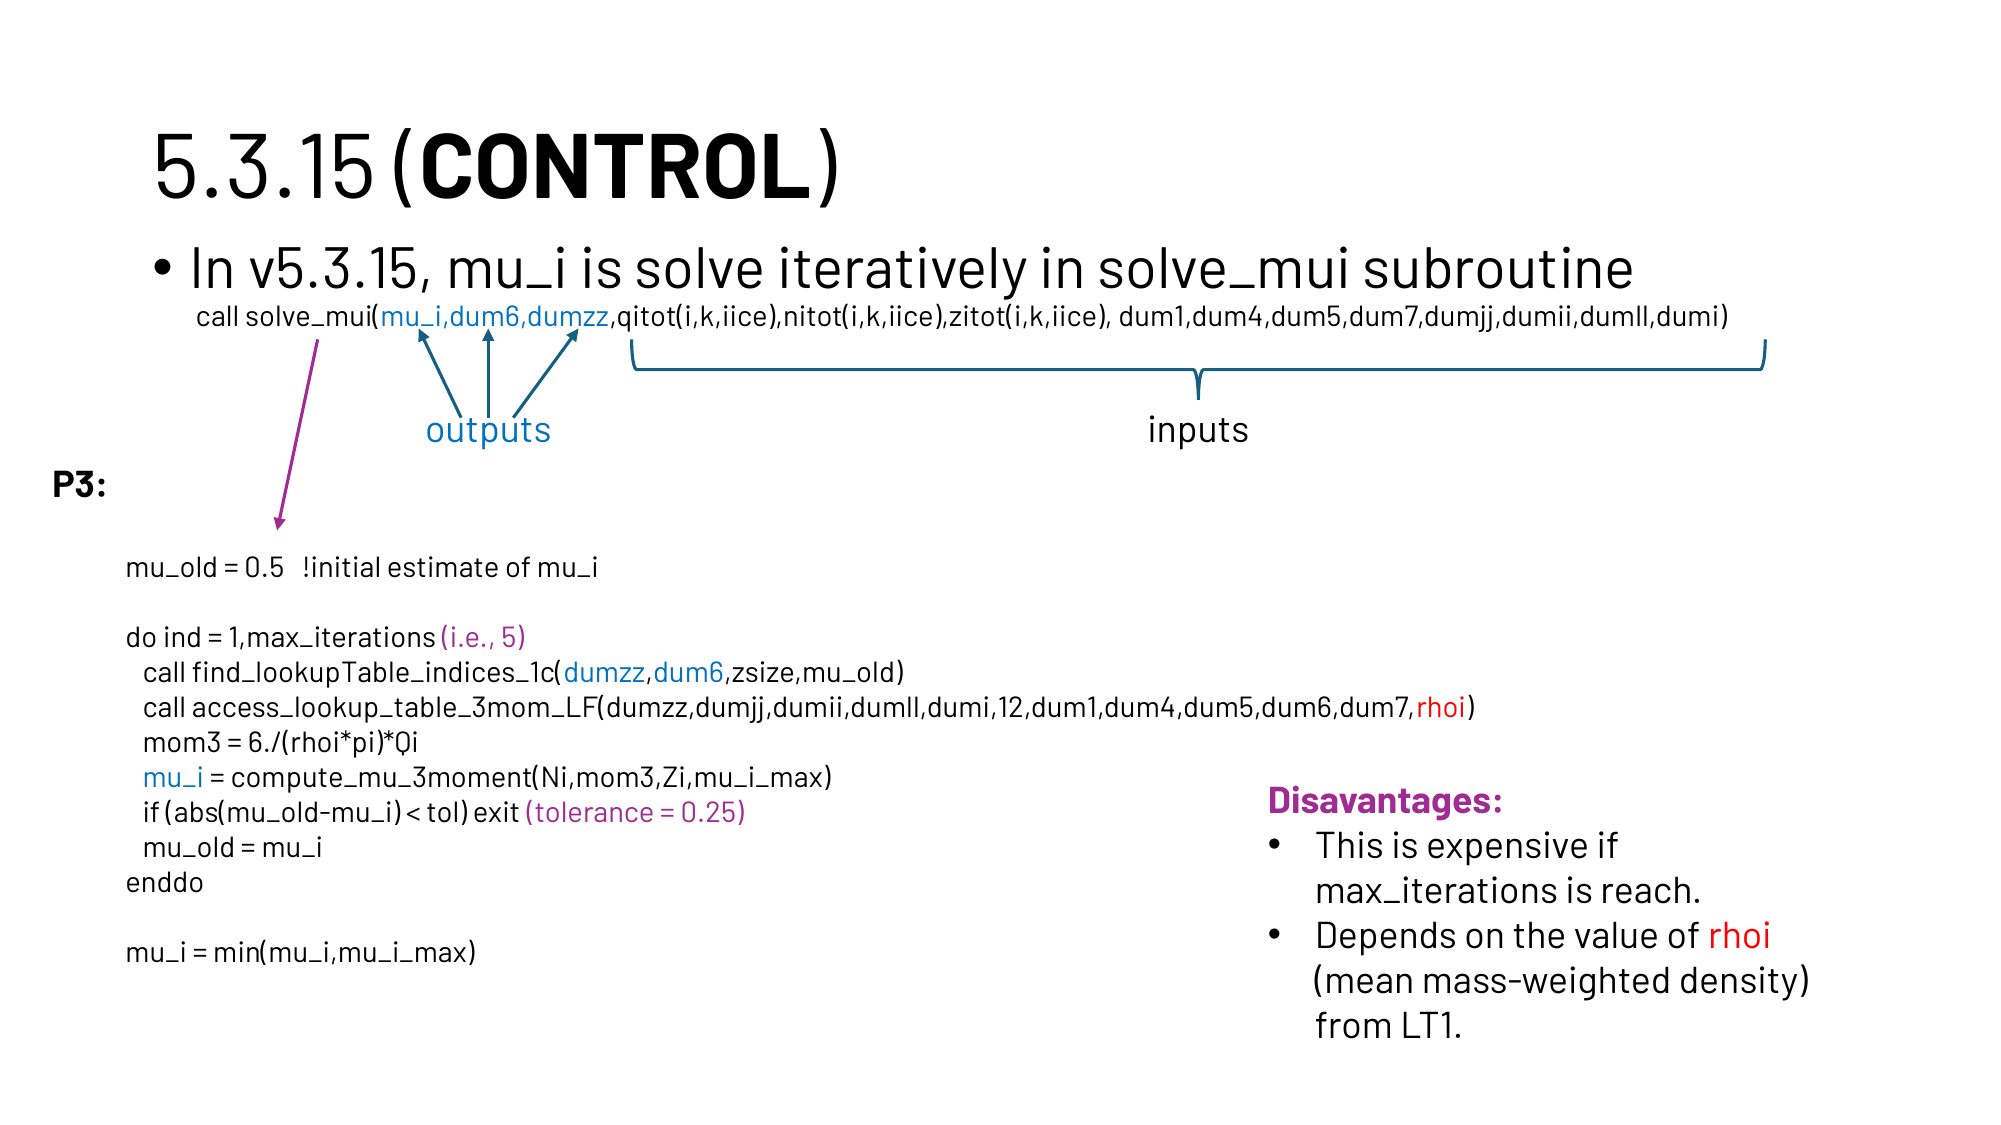

# 5.3.15 (CONTROL)
In v5.3.15, mu_i is solve iteratively in solve_mui subroutine
 call solve_mui(mu_i,dum6,dumzz,qitot(i,k,iice),nitot(i,k,iice),zitot(i,k,iice), dum1,dum4,dum5,dum7,dumjj,dumii,dumll,dumi)
outputs
inputs
P3:
 mu_old = 0.5   !initial estimate of mu_i

 do ind = 1,max_iterations (i.e., 5)
    call find_lookupTable_indices_1c(dumzz,dum6,zsize,mu_old)
    call access_lookup_table_3mom_LF(dumzz,dumjj,dumii,dumll,dumi,12,dum1,dum4,dum5,dum6,dum7,rhoi)
    mom3 = 6./(rhoi*pi)*Qi
    mu_i = compute_mu_3moment(Ni,mom3,Zi,mu_i_max)
    if (abs(mu_old-mu_i) < tol) exit (tolerance = 0.25)
    mu_old = mu_i
 enddo

 mu_i = min(mu_i,mu_i_max)
Disavantages:
This is expensive if max_iterations is reach.
Depends on the value of rhoi (mean mass-weighted density) from LT1.